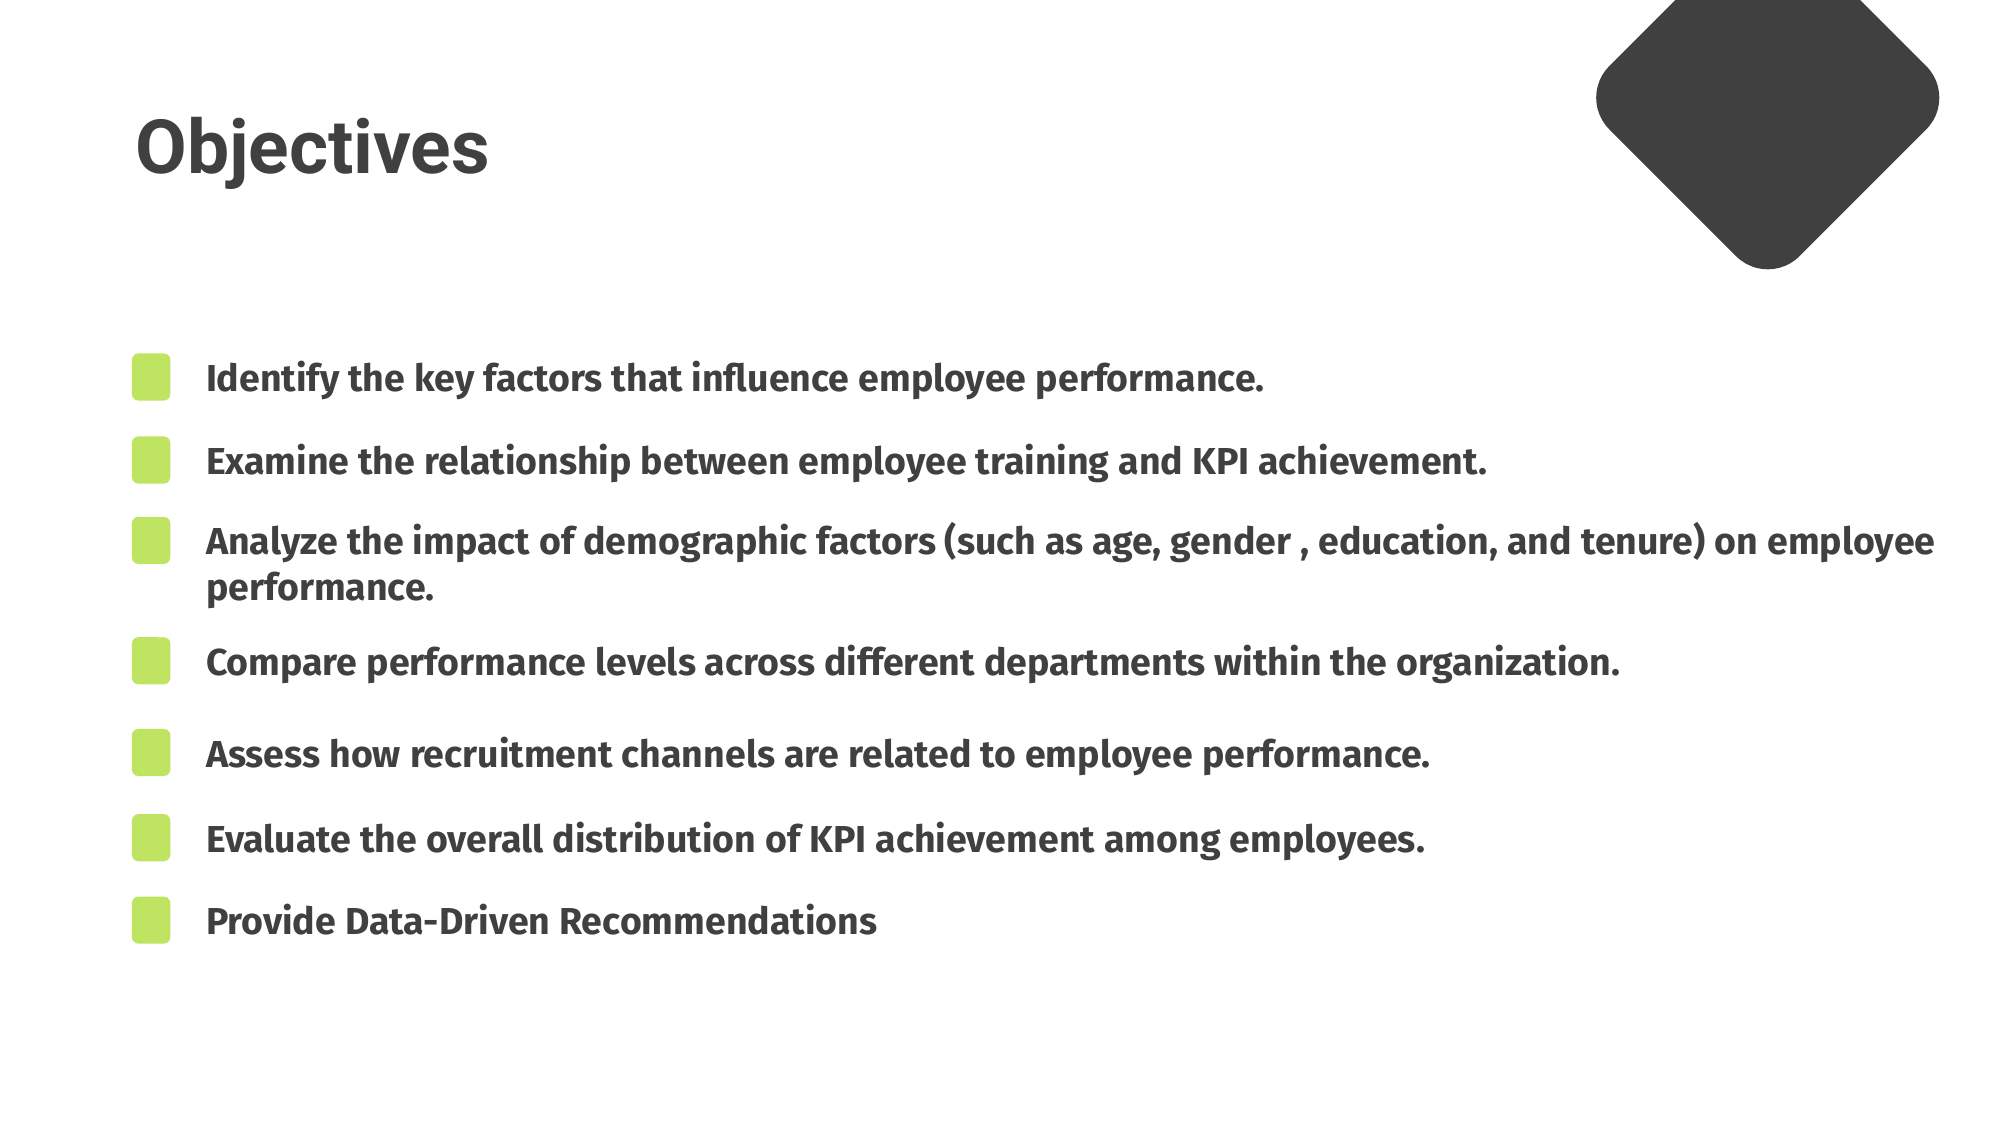

identify the key factors that influence employee performance.
 examine the relationship between employee training and KPI achievement.
 analyze the impact of demographic factors (such as age, education, and tenure) on employee performance.
 compare performance levels across different departments within the organization.
 assess how recruitment channels are related to employee performance.
 evaluate the overall distribution of KPI achievement among employees.
Training Effectiveness by Department.
 Gender & Department Distribution.

Objectives
Identify the key factors that influence employee performance.

Examine the relationship between employee training and KPI achievement.

Analyze the impact of demographic factors (such as age, gender , education, and tenure) on employee performance.

Compare performance levels across different departments within the organization.

Assess how recruitment channels are related to employee performance.

Evaluate the overall distribution of KPI achievement among employees.

Provide Data-Driven Recommendations